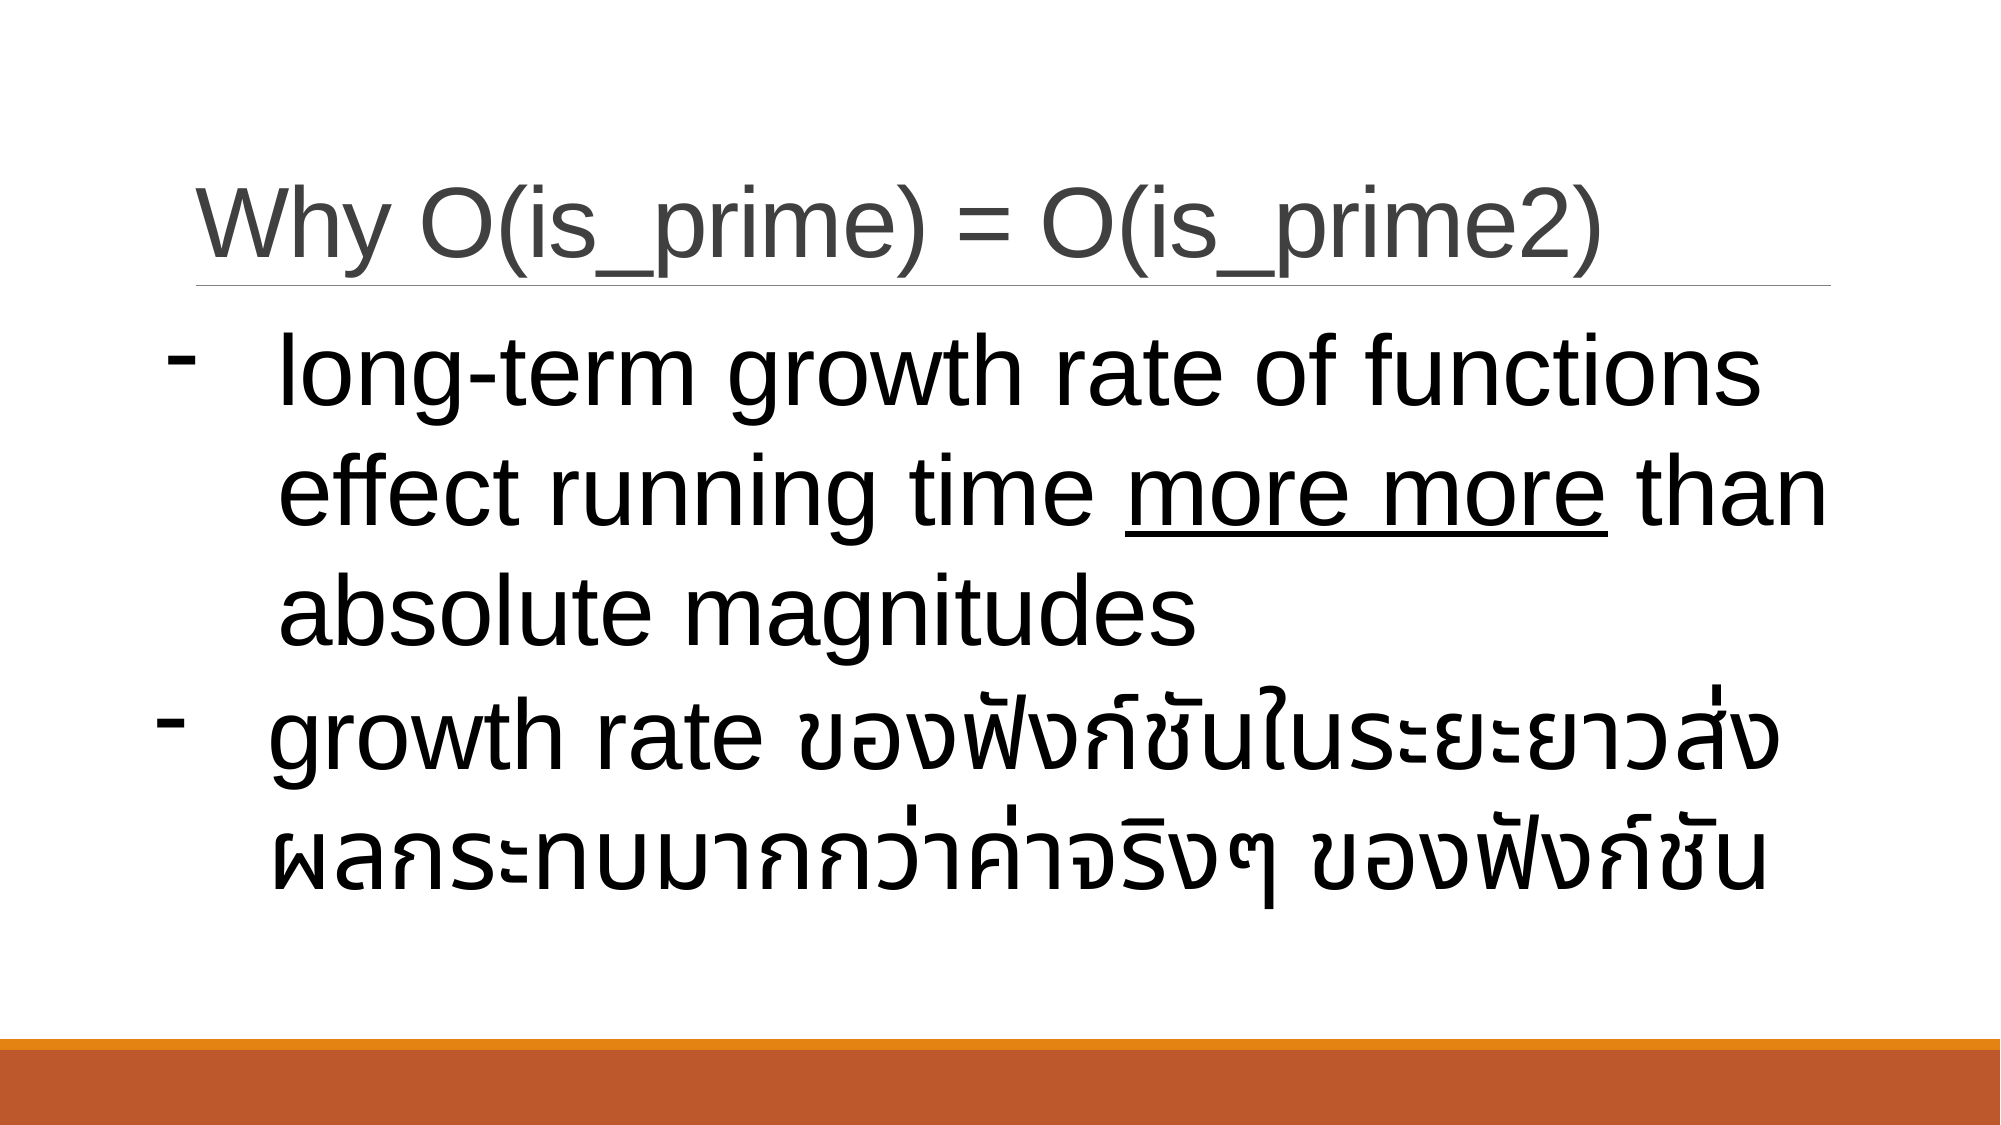

# Why O(is_prime) = O(is_prime2)
long-term growth rate of functions effect running time more more than absolute magnitudes
growth rate ของฟังก์ชันในระยะยาวส่งผลกระทบมากกว่าค่าจริงๆ ของฟังก์ชัน